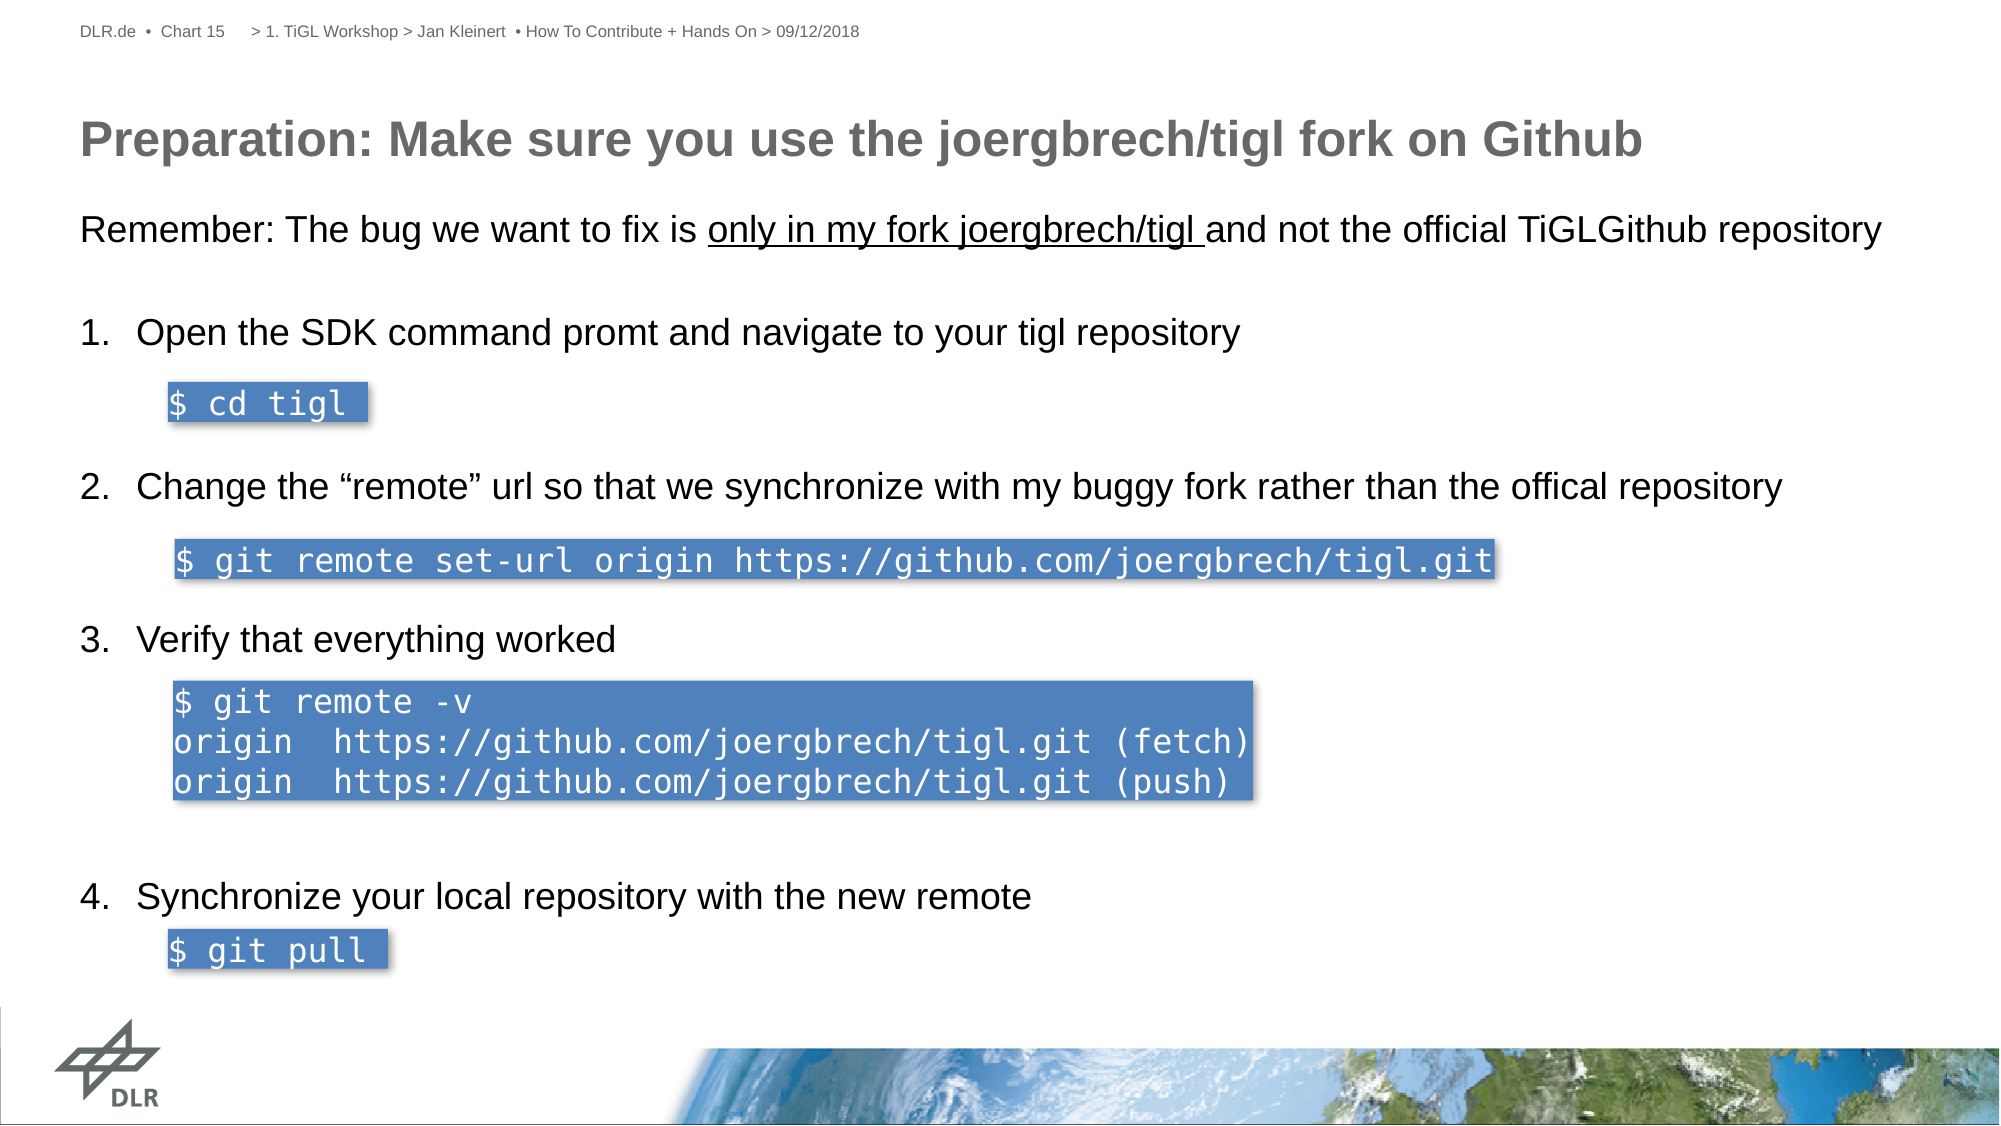

DLR.de  •  Chart 15
> 1. TiGL Workshop > Jan Kleinert  • How To Contribute + Hands On > 09/12/2018
# Preparation: Make sure you use the joergbrech/tigl fork on Github
Remember: The bug we want to fix is only in my fork joergbrech/tigl and not the official TiGLGithub repository

Open the SDK command promt and navigate to your tigl repository

Change the “remote” url so that we synchronize with my buggy fork rather than the offical repository

Verify that everything worked

Synchronize your local repository with the new remote

$ cd tigl
$ git remote set-url origin https://github.com/joergbrech/tigl.git
$ git remote -v
origin  https://github.com/joergbrech/tigl.git (fetch)
origin  https://github.com/joergbrech/tigl.git (push)
$ git pull